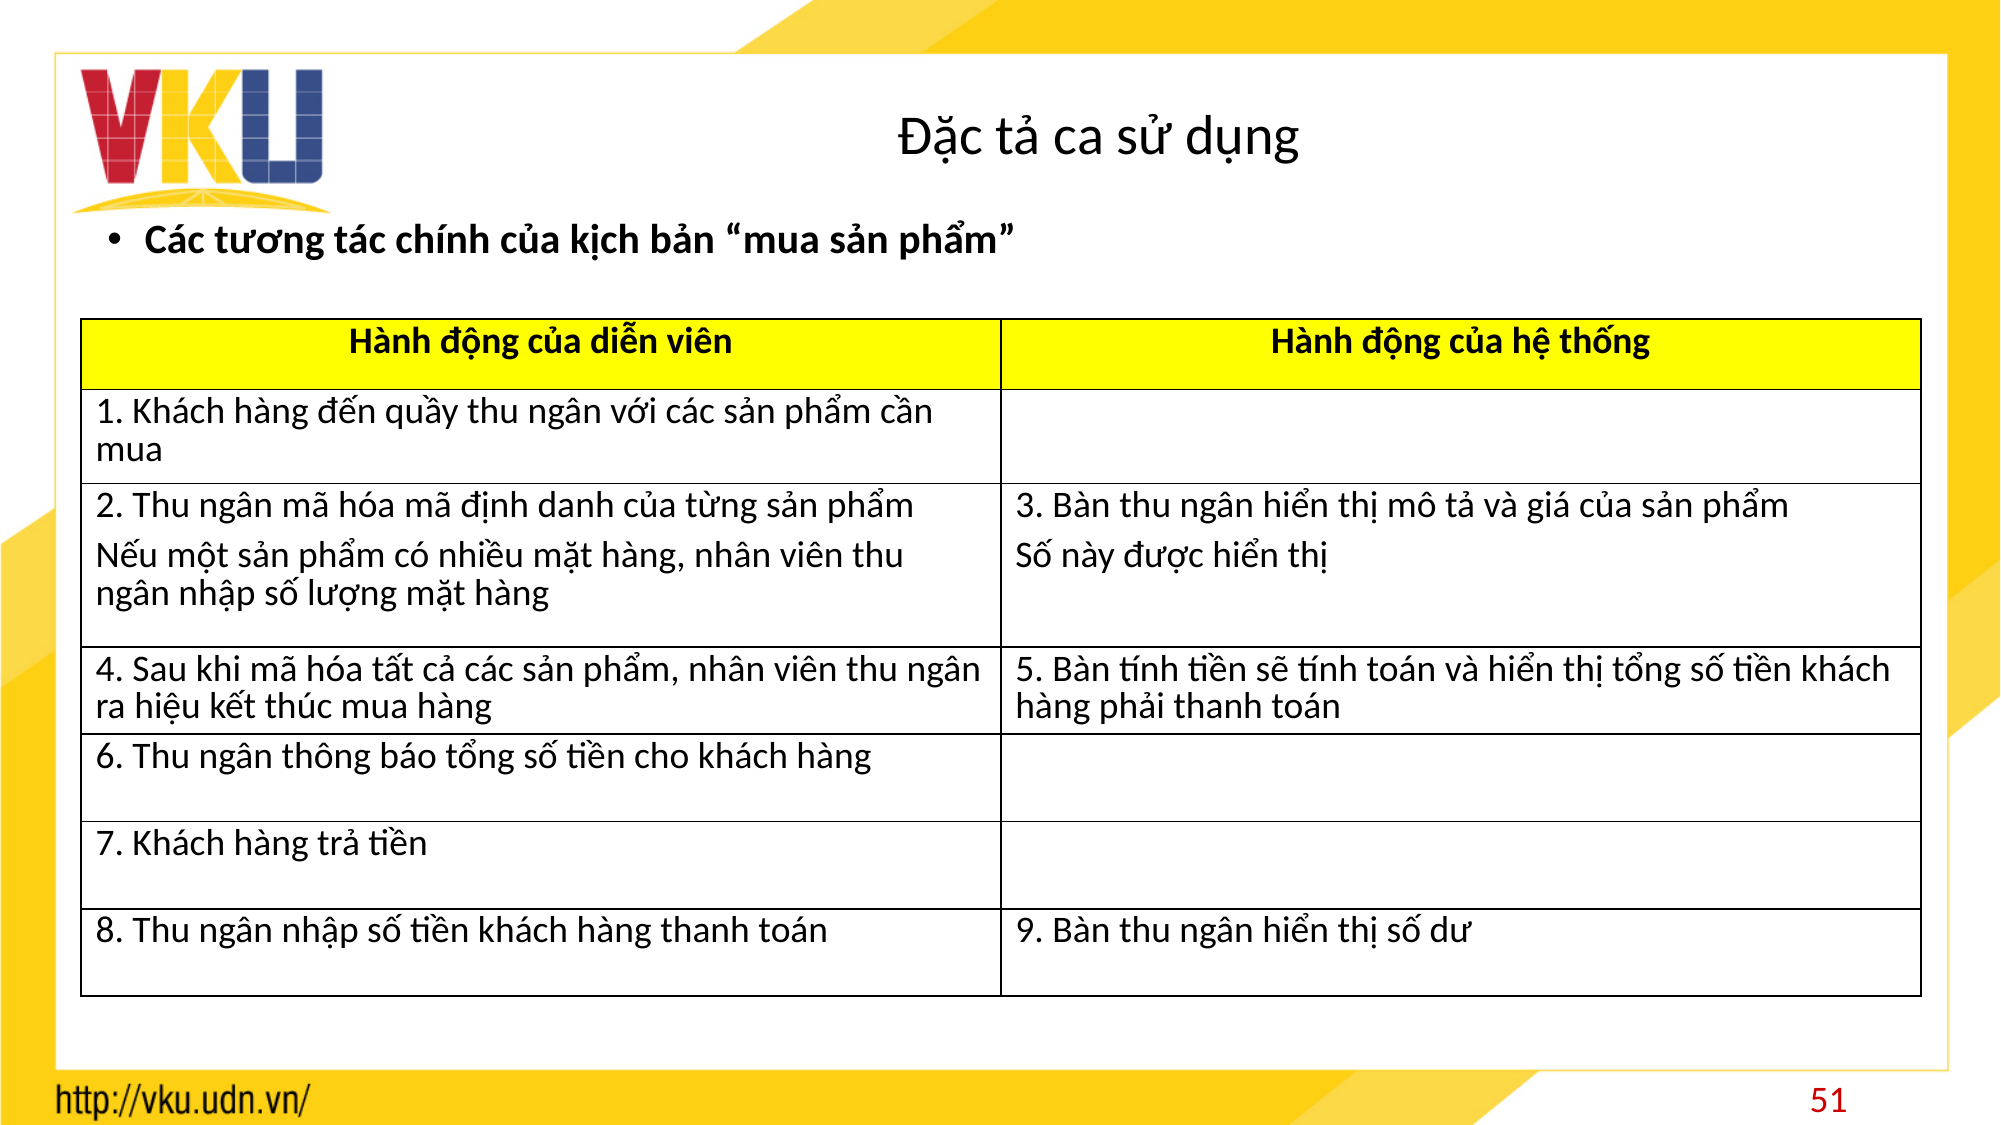

# Đặc tả ca sử dụng
Các tương tác chính của kịch bản “mua sản phẩm”
| Hành động của diễn viên | Hành động của hệ thống |
| --- | --- |
| 1. Khách hàng đến quầy thu ngân với các sản phẩm cần mua |  |
| 2. Thu ngân mã hóa mã định danh của từng sản phẩm Nếu một sản phẩm có nhiều mặt hàng, nhân viên thu ngân nhập số lượng mặt hàng | 3. Bàn thu ngân hiển thị mô tả và giá của sản phẩm Số này được hiển thị |
| 4. Sau khi mã hóa tất cả các sản phẩm, nhân viên thu ngân ra hiệu kết thúc mua hàng | 5. Bàn tính tiền sẽ tính toán và hiển thị tổng số tiền khách hàng phải thanh toán |
| 6. Thu ngân thông báo tổng số tiền cho khách hàng |  |
| 7. Khách hàng trả tiền |  |
| 8. Thu ngân nhập số tiền khách hàng thanh toán | 9. Bàn thu ngân hiển thị số dư |
51